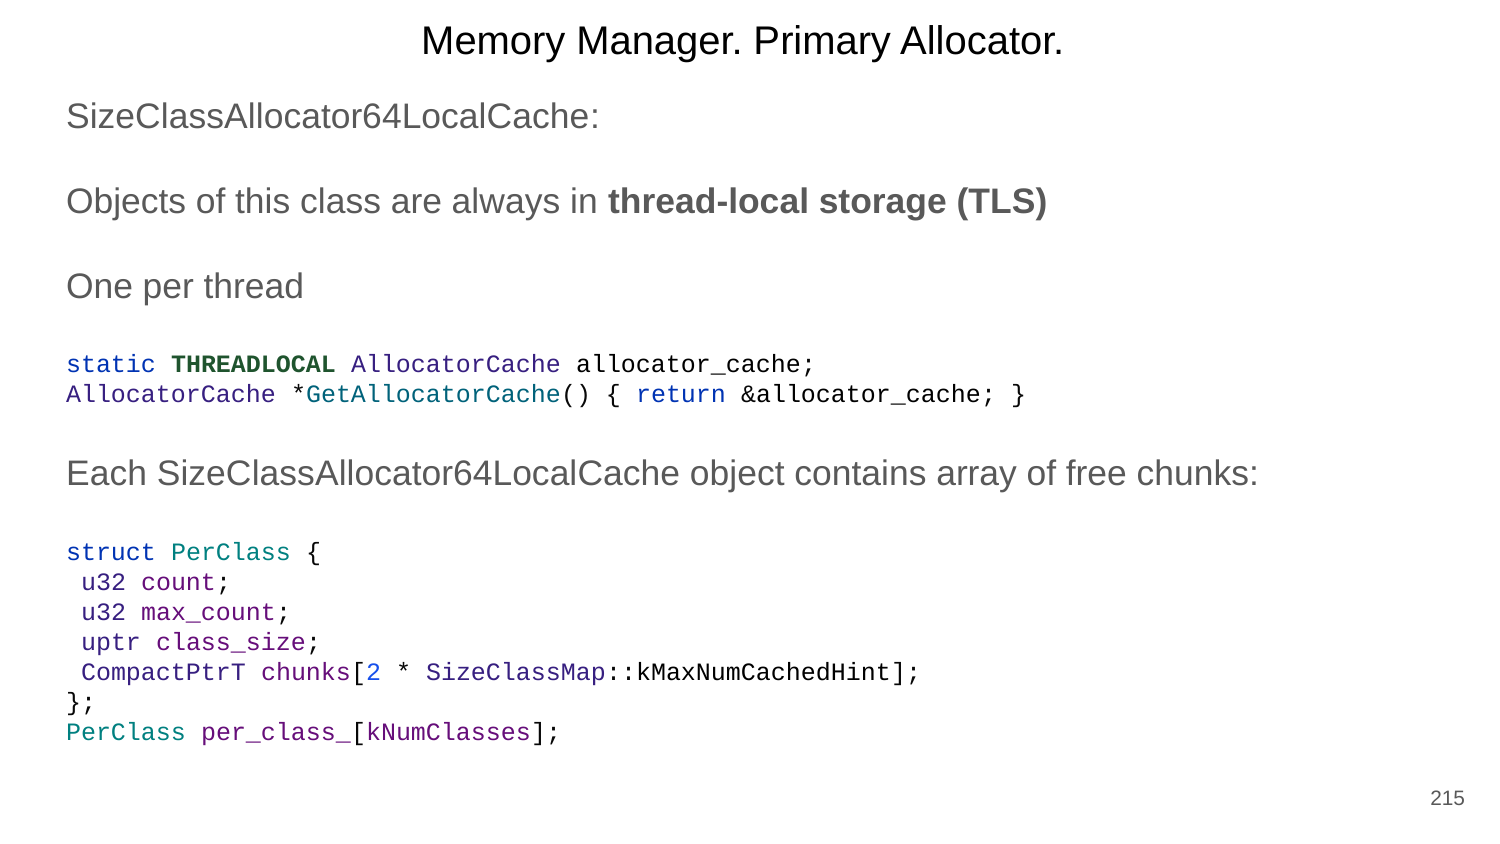

Memory Manager. Primary Allocator.
SizeClassAllocator64LocalCache:

Objects of this class are always in thread-local storage (TLS)

One per thread

static THREADLOCAL AllocatorCache allocator_cache;
AllocatorCache *GetAllocatorCache() { return &allocator_cache; }

Each SizeClassAllocator64LocalCache object contains array of free chunks:

struct PerClass {
 u32 count;
 u32 max_count;
 uptr class_size;
 CompactPtrT chunks[2 * SizeClassMap::kMaxNumCachedHint];
};
PerClass per_class_[kNumClasses];

215